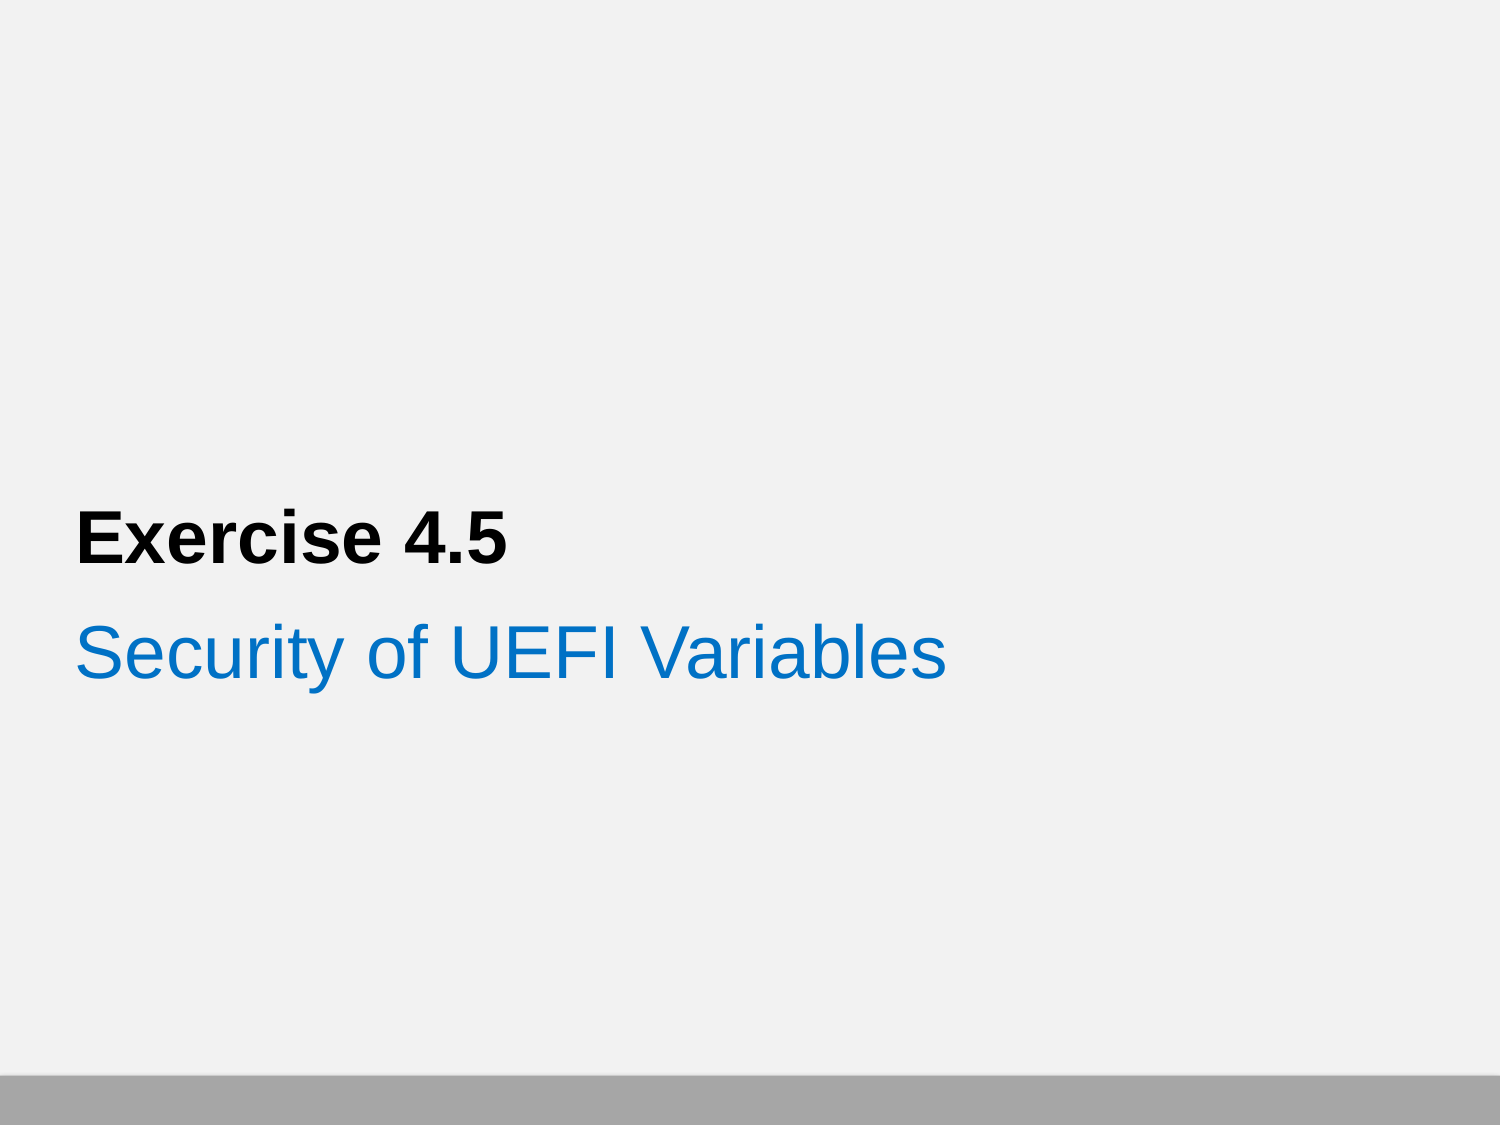

# Exercise 4.5
Security of UEFI Variables